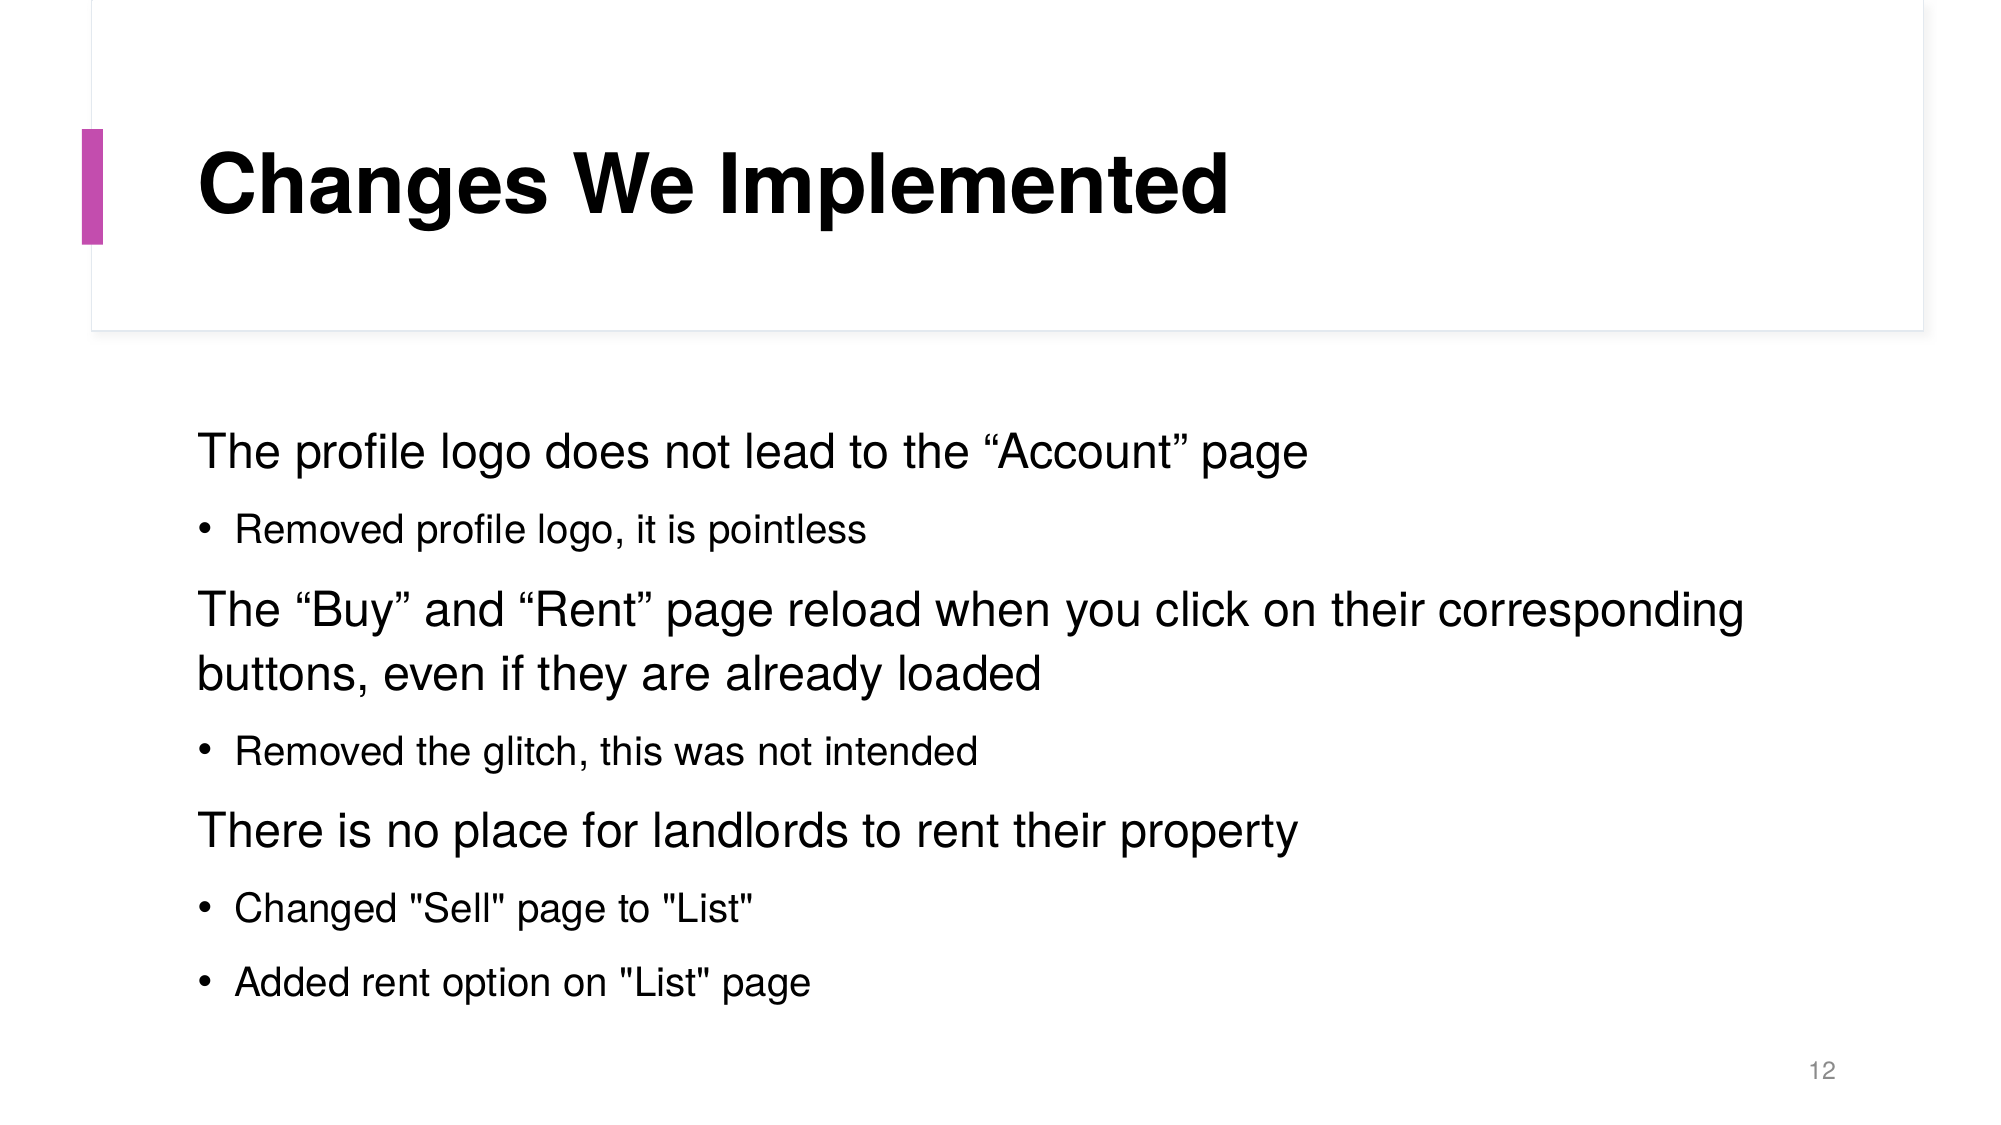

# Changes We Implemented
The profile logo does not lead to the “Account” page
Removed profile logo, it is pointless
The “Buy” and “Rent” page reload when you click on their corresponding buttons, even if they are already loaded
Removed the glitch, this was not intended
There is no place for landlords to rent their property
Changed "Sell" page to "List"
Added rent option on "List" page
12